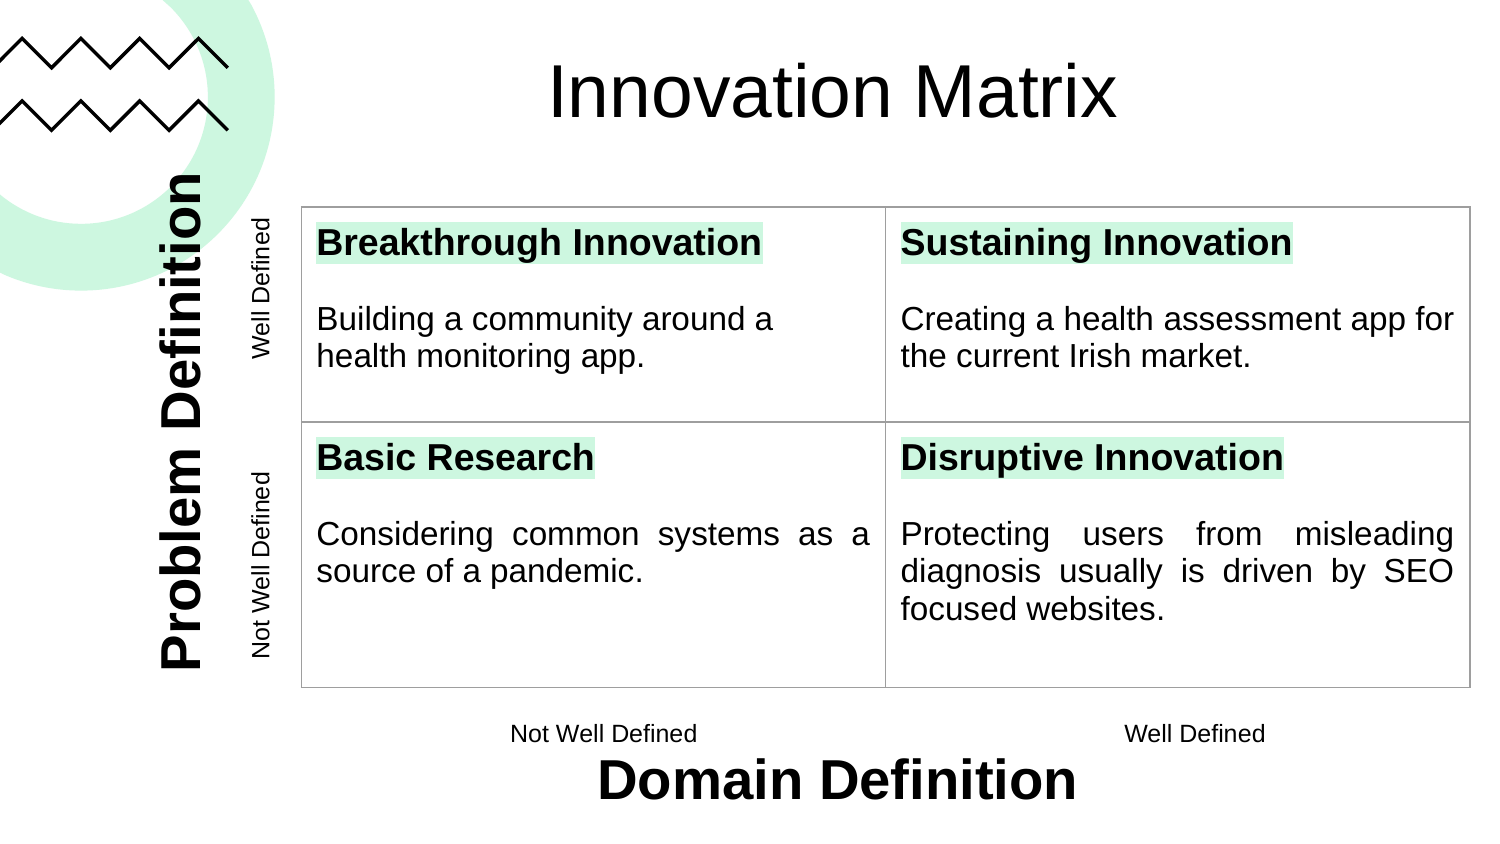

Innovation Matrix

Well Defined

| Breakthrough Innovation Building a community around a health monitoring app. | Sustaining Innovation Creating a health assessment app for the current Irish market. |
| --- | --- |
| Basic Research Considering common systems as a source of a pandemic. | Disruptive Innovation Protecting users from misleading diagnosis usually is driven by SEO focused websites. |
Not Well Defined
Problem Definition
Not Well Defined
 Well Defined
Domain Definition